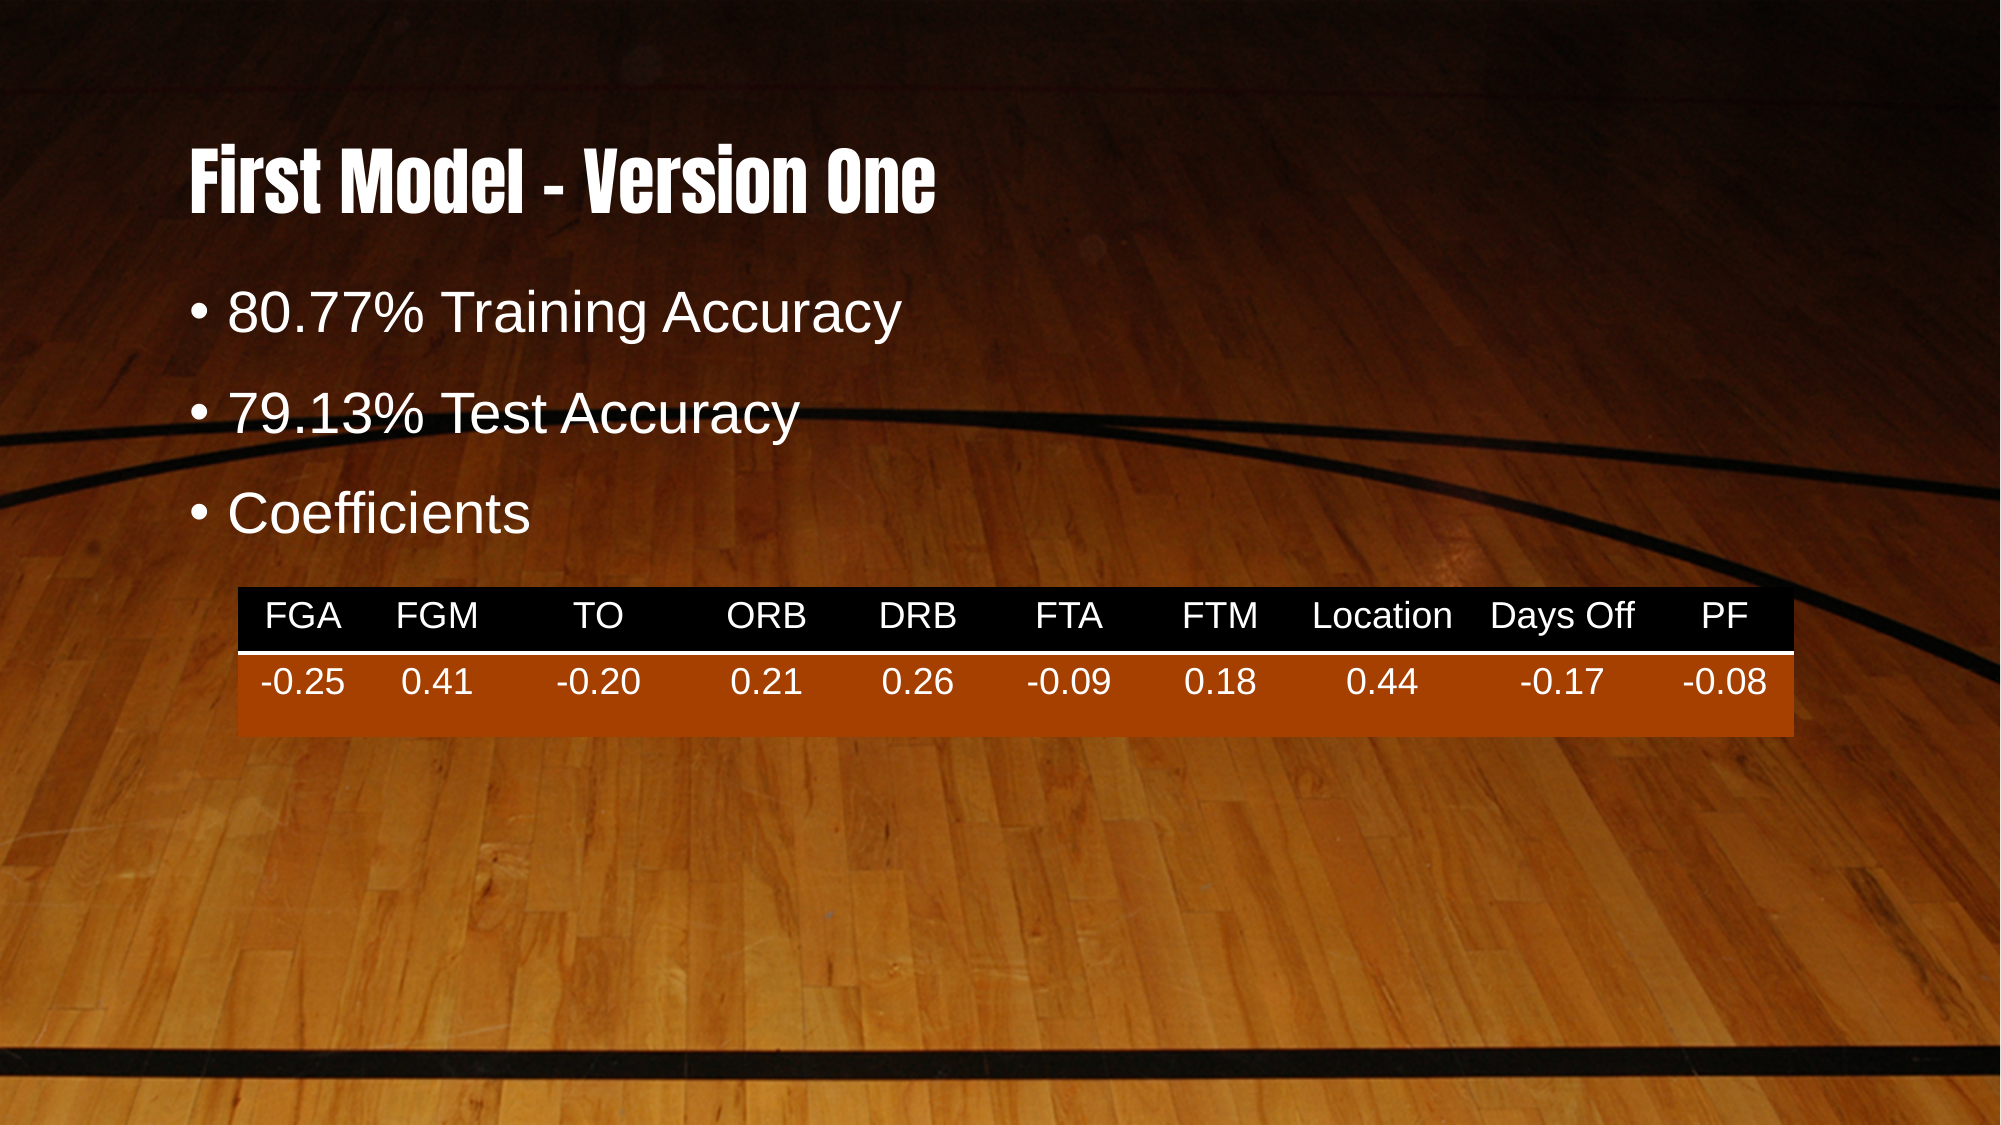

# First Model – Version One
80.77% Training Accuracy
79.13% Test Accuracy
Coefficients

| FGA | FGM | TO | ORB | DRB | FTA | FTM | Location | Days Off | PF |
| --- | --- | --- | --- | --- | --- | --- | --- | --- | --- |
| -0.25 | 0.41 | -0.20 | 0.21 | 0.26 | -0.09 | 0.18 | 0.44 | -0.17 | -0.08 |